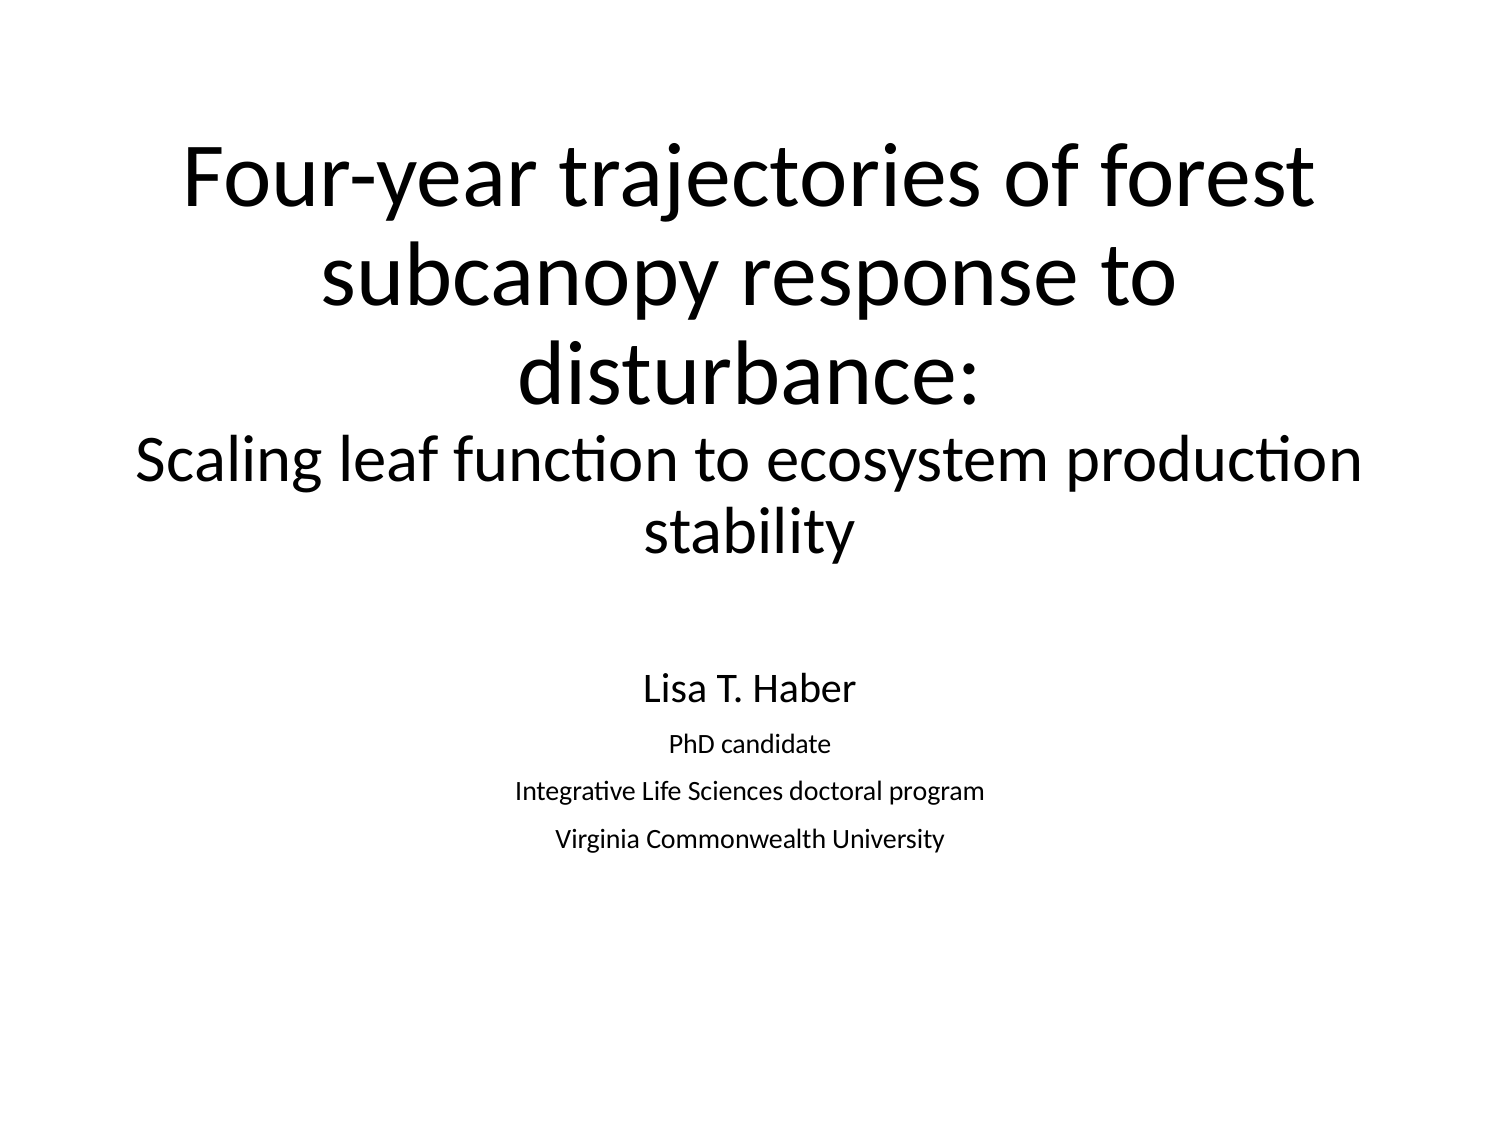

# Four-year trajectories of forest subcanopy response to disturbance: Scaling leaf function to ecosystem production stability

Lisa T. Haber
PhD candidate
Integrative Life Sciences doctoral program
Virginia Commonwealth University